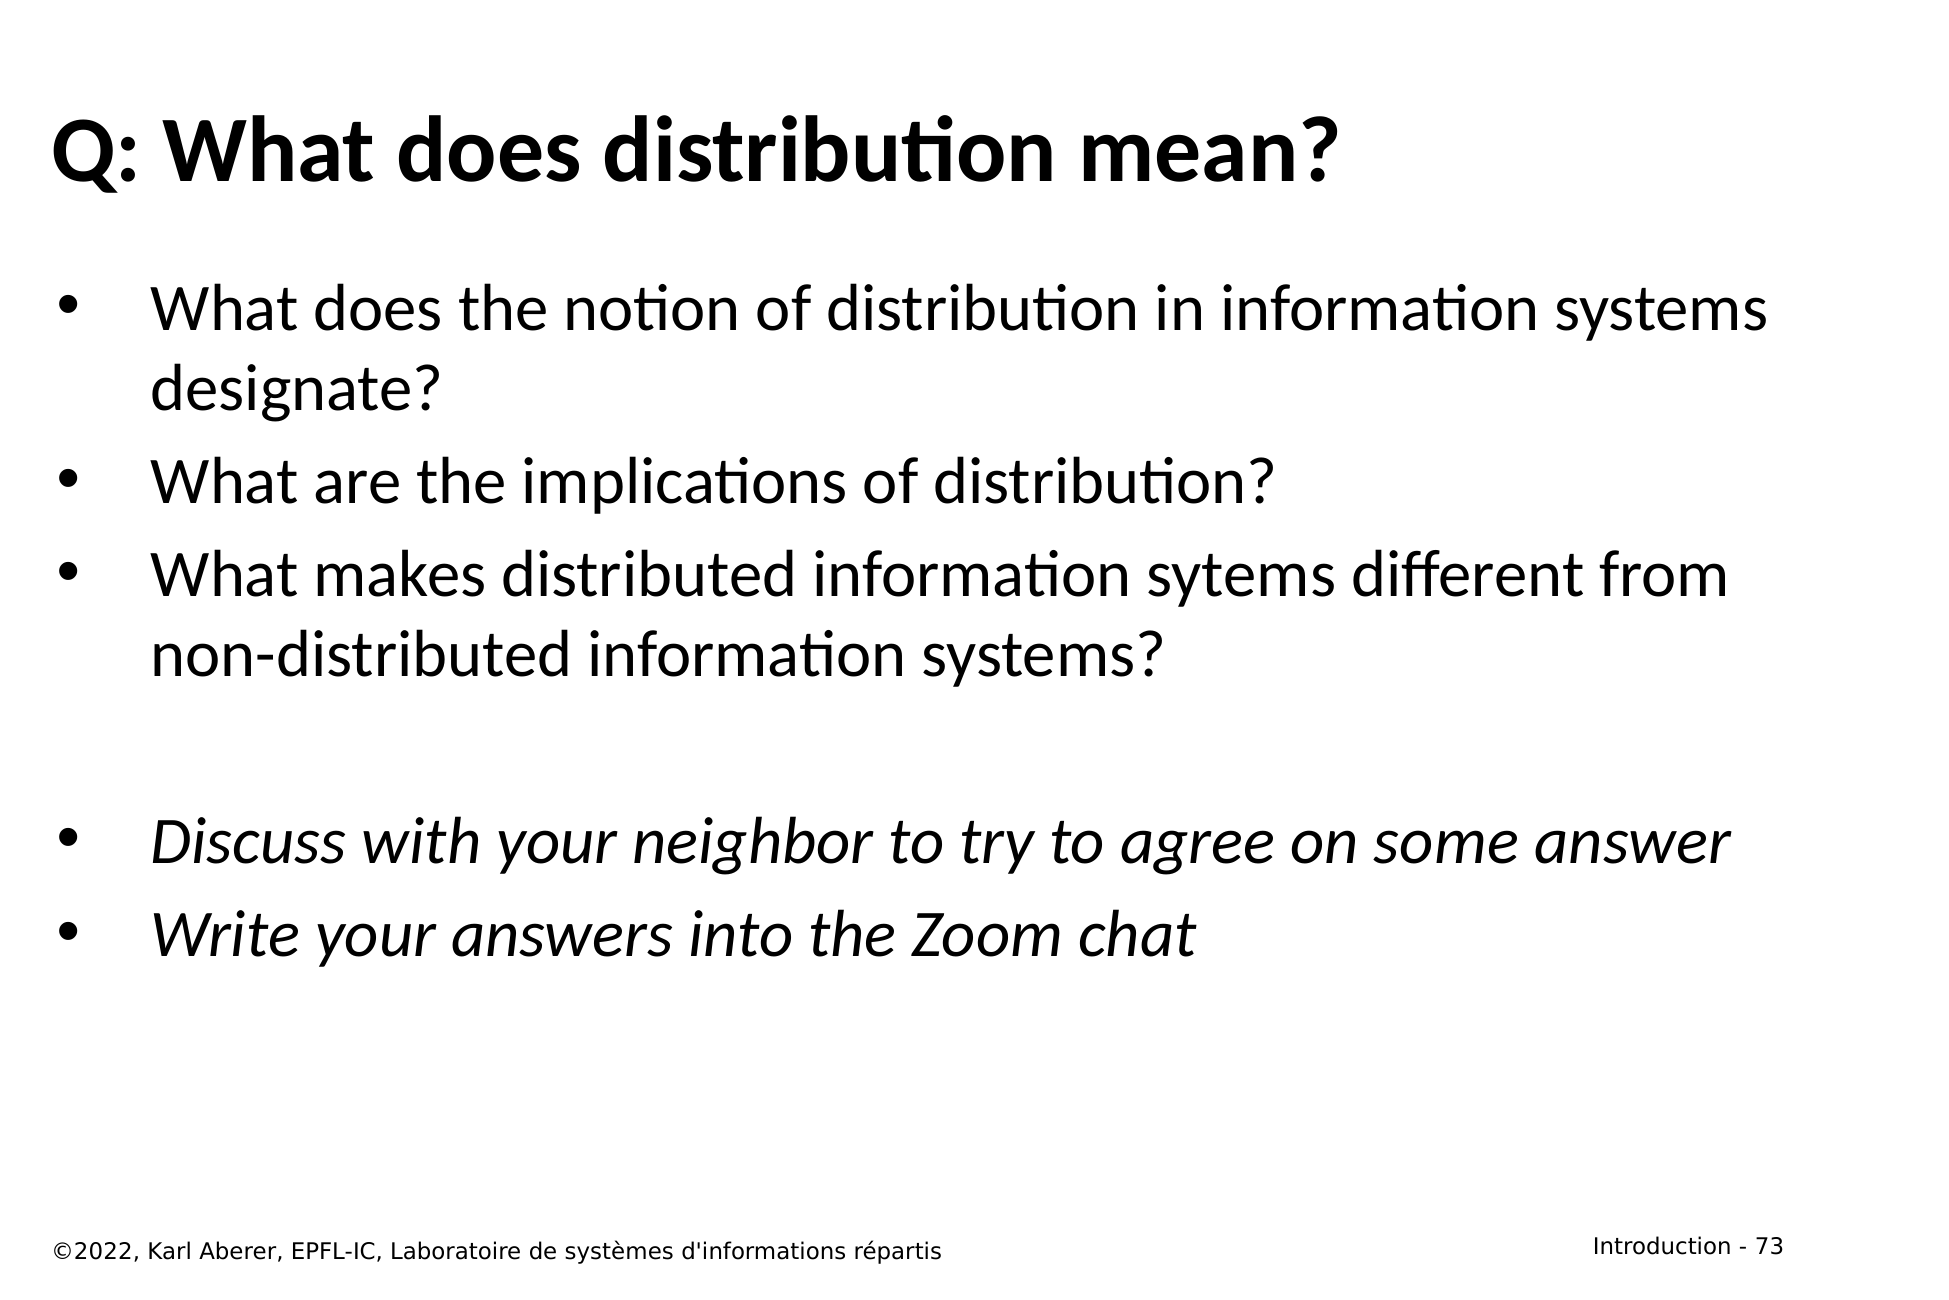

# Q: What does distribution mean?
What does the notion of distribution in information systems designate?
What are the implications of distribution?
What makes distributed information sytems different from non-distributed information systems?

Discuss with your neighbor to try to agree on some answer
Write your answers into the Zoom chat

©2022, Karl Aberer, EPFL-IC, Laboratoire de systèmes d'informations répartis